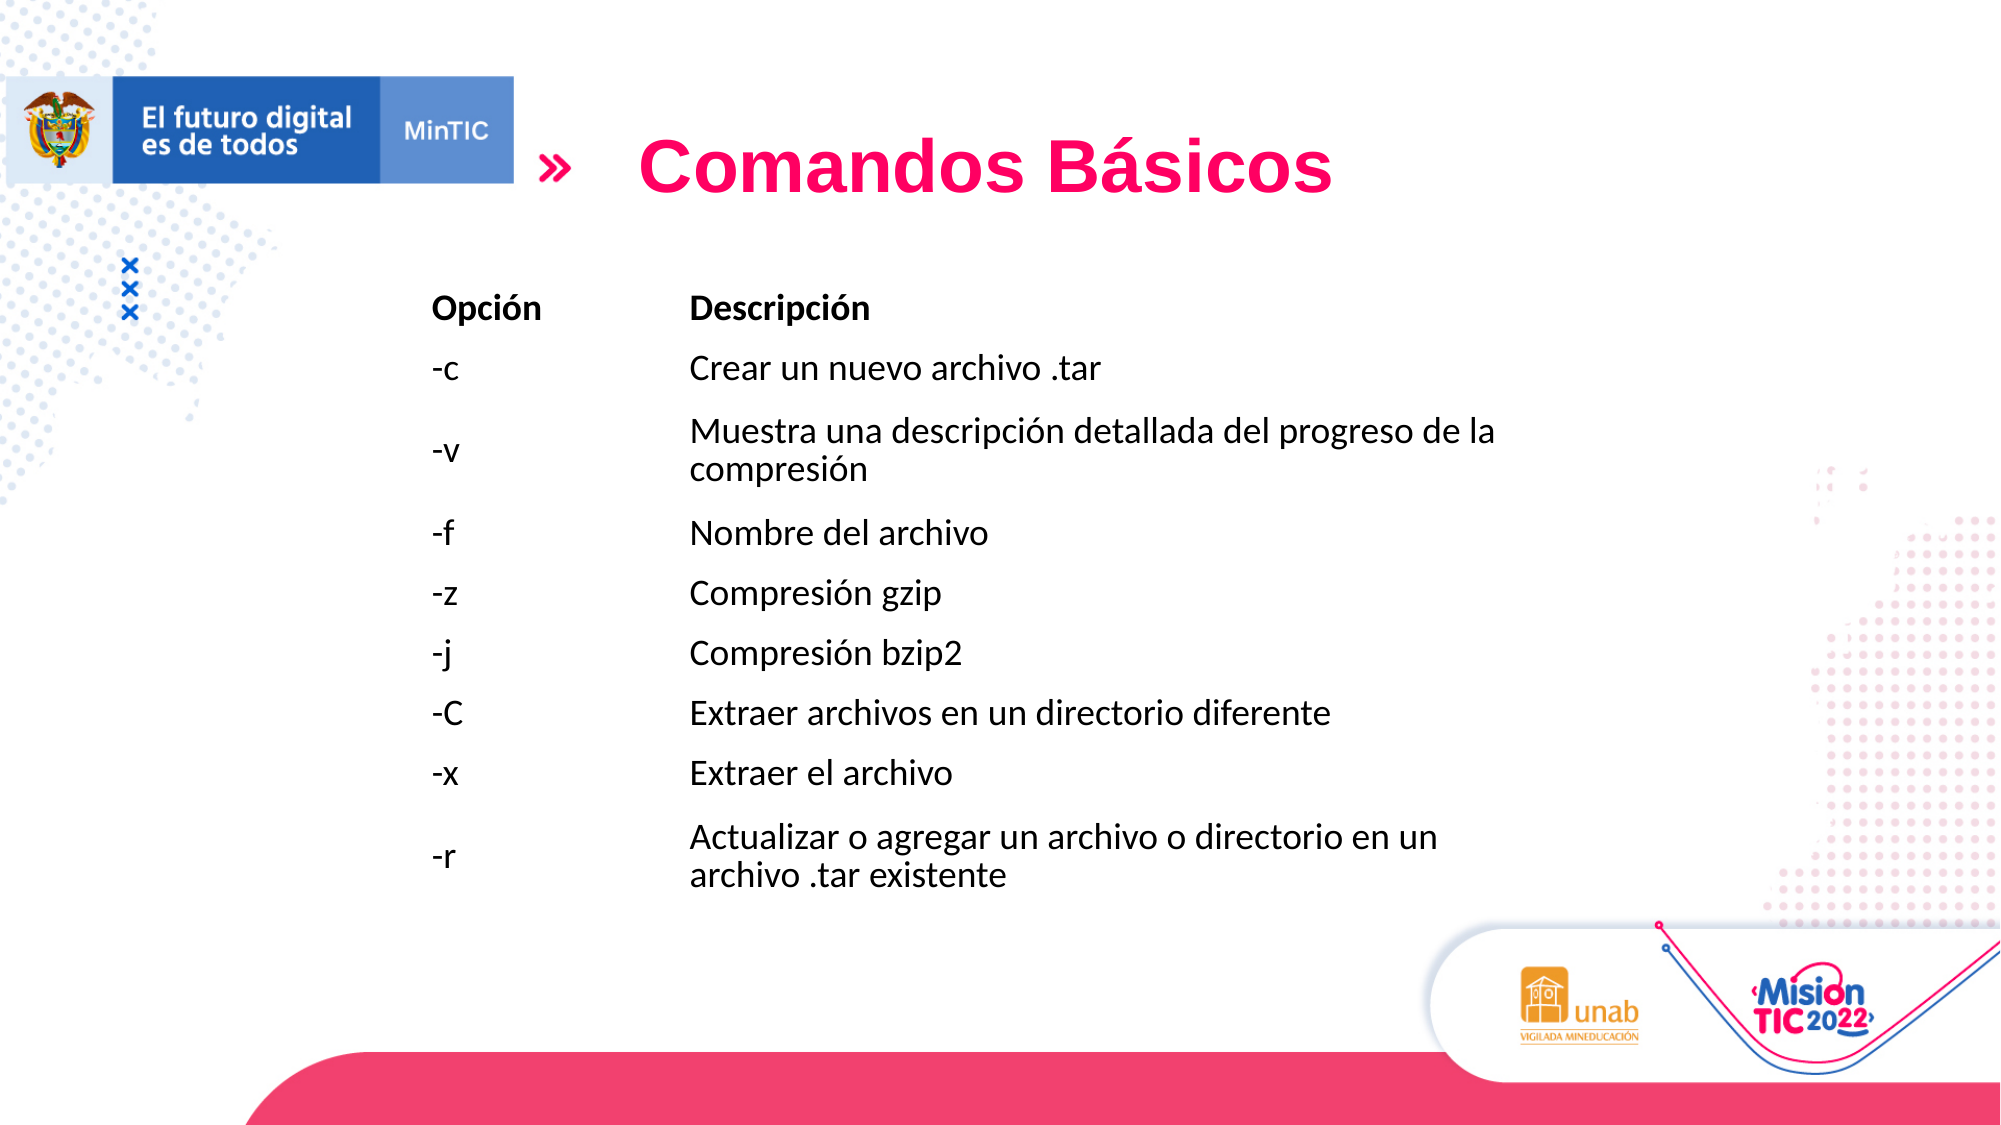

Comandos Básicos
| Opción | Descripción |
| --- | --- |
| -c | Crear un nuevo archivo .tar |
| -v | Muestra una descripción detallada del progreso de la compresión |
| -f | Nombre del archivo |
| -z | Compresión gzip |
| -j | Compresión bzip2 |
| -C | Extraer archivos en un directorio diferente |
| -x | Extraer el archivo |
| -r | Actualizar o agregar un archivo o directorio en un archivo .tar existente |